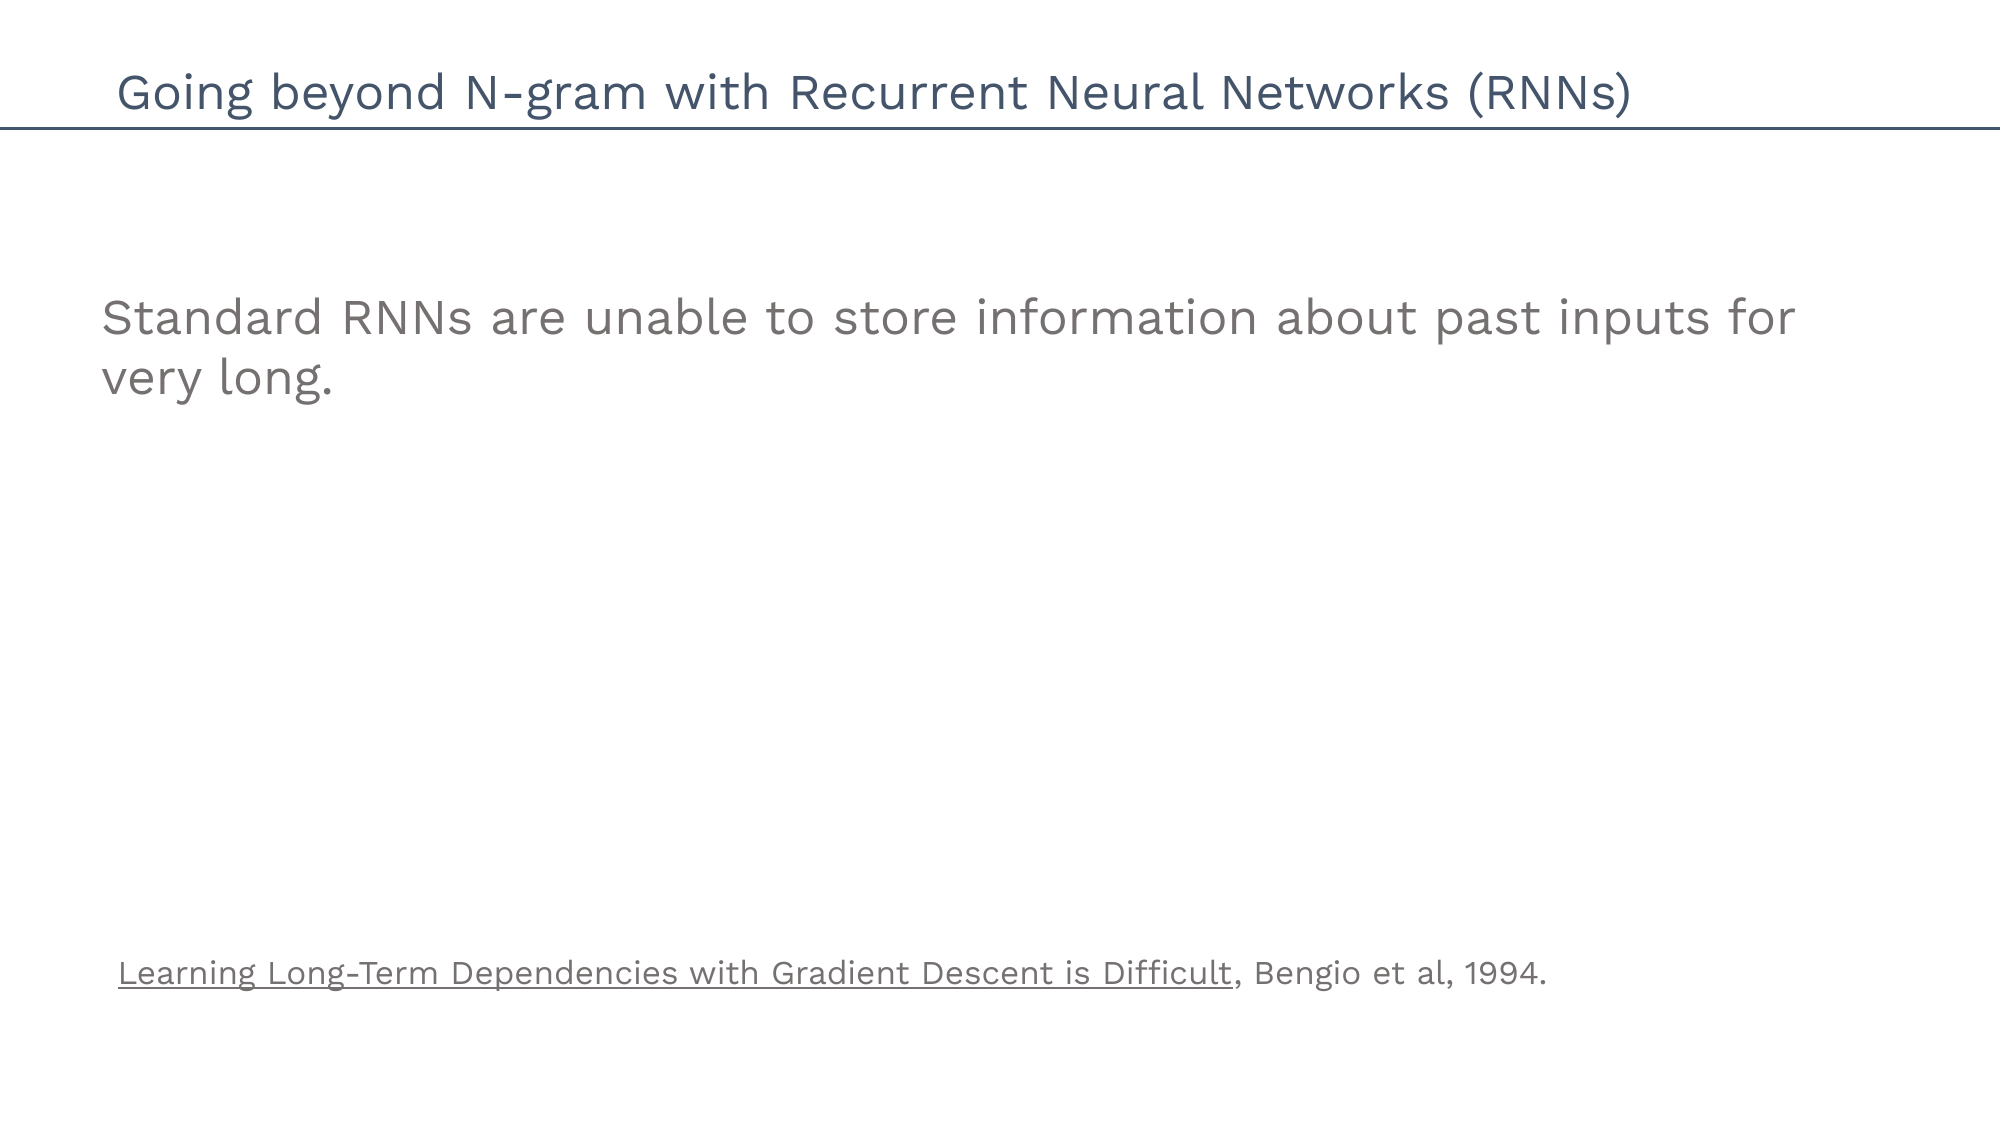

Going beyond N-gram with Recurrent Neural Networks (RNNs)
Standard RNNs are unable to store information about past inputs for very long.
Learning Long-Term Dependencies with Gradient Descent is Difficult, Bengio et al, 1994.